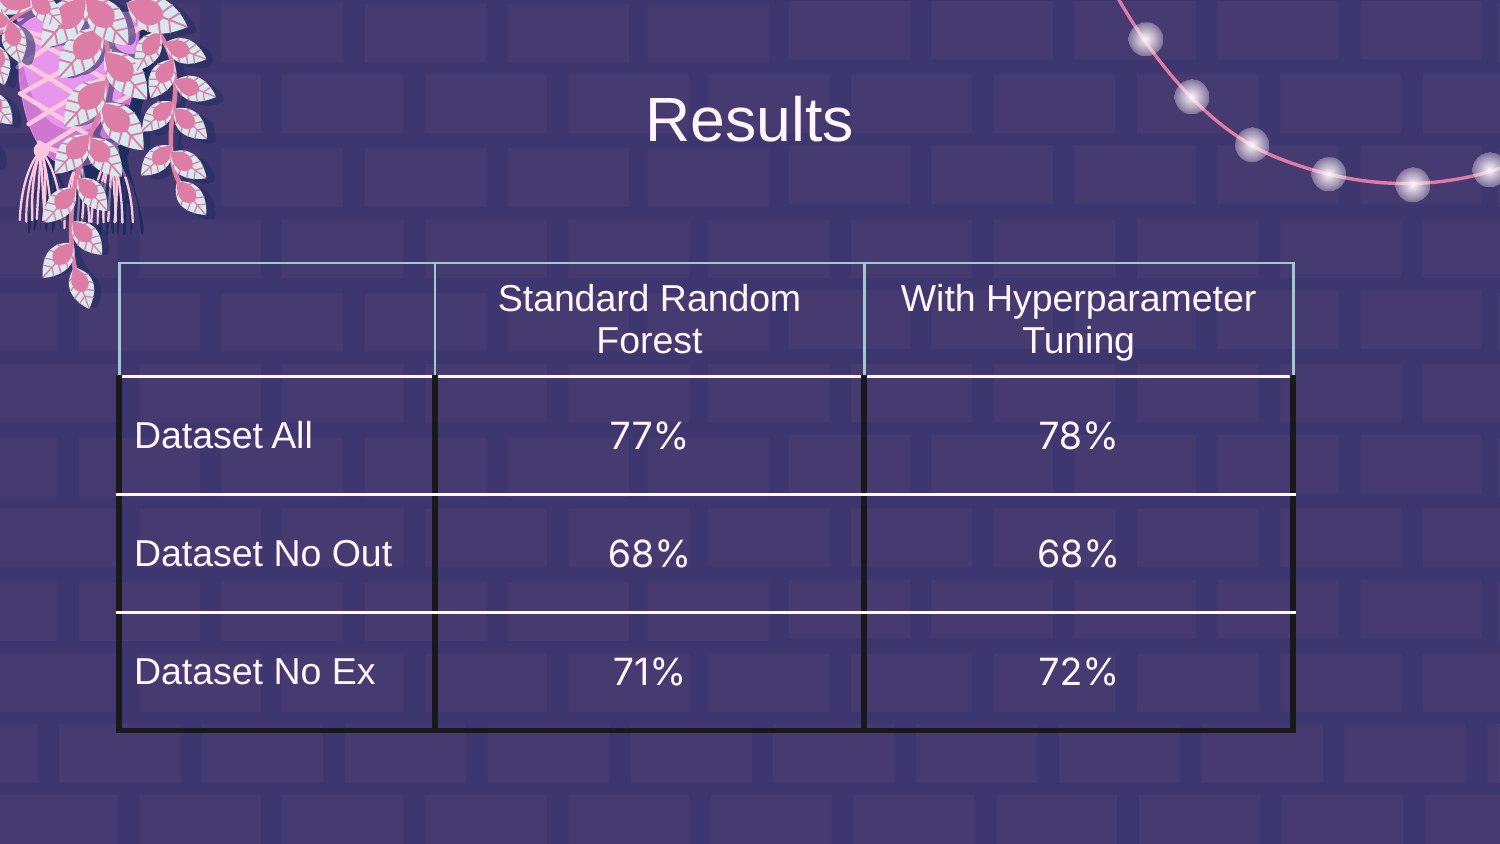

# Results

|  | Standard Random Forest | With Hyperparameter Tuning |
| --- | --- | --- |
| Dataset All | 77% | 78% |
| Dataset No Out | 68% | 68% |
| Dataset No Ex | 71% | 72% |